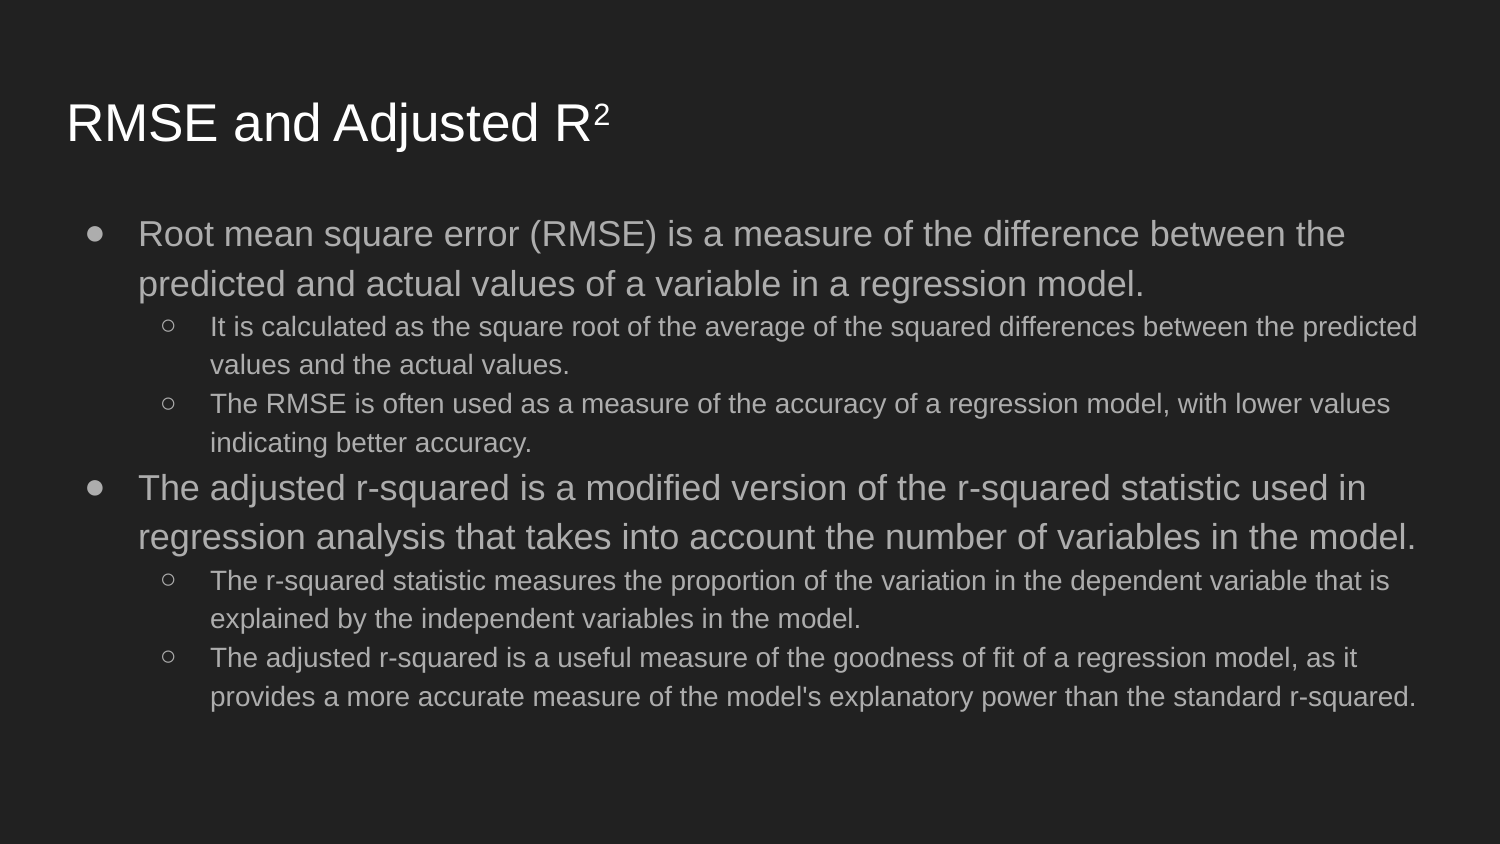

# RMSE and Adjusted R2
Root mean square error (RMSE) is a measure of the difference between the predicted and actual values of a variable in a regression model.
It is calculated as the square root of the average of the squared differences between the predicted values and the actual values.
The RMSE is often used as a measure of the accuracy of a regression model, with lower values indicating better accuracy.
The adjusted r-squared is a modified version of the r-squared statistic used in regression analysis that takes into account the number of variables in the model.
The r-squared statistic measures the proportion of the variation in the dependent variable that is explained by the independent variables in the model.
The adjusted r-squared is a useful measure of the goodness of fit of a regression model, as it provides a more accurate measure of the model's explanatory power than the standard r-squared.